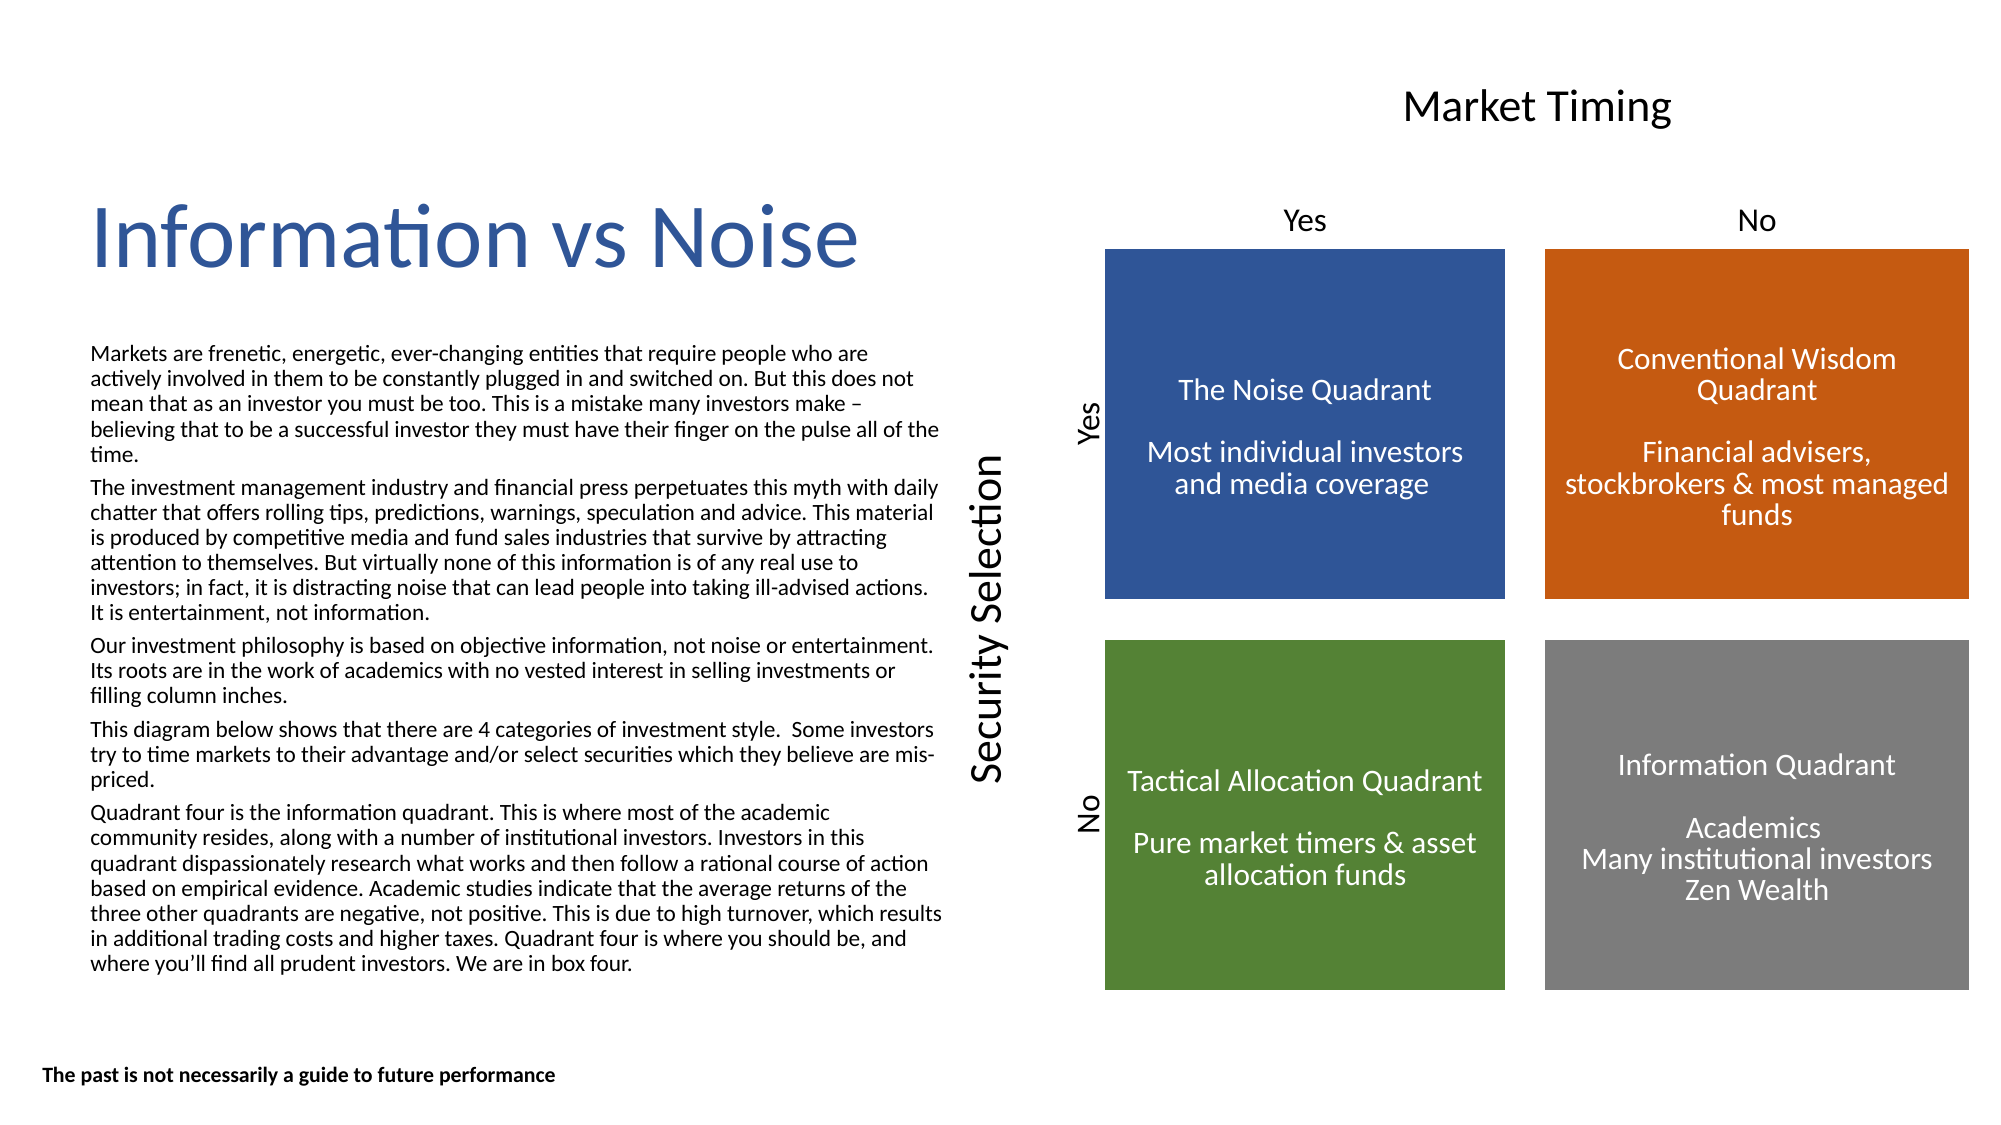

|  |  | Market Timing |  |  |
| --- | --- | --- | --- | --- |
|  |  | Yes |  | No |
| Security Selection | Yes | The Noise Quadrant Most individual investors and media coverage |  | Conventional Wisdom Quadrant Financial advisers, stockbrokers & most managed funds |
|  |  |  |  |  |
|  | No | Tactical Allocation Quadrant Pure market timers & asset allocation funds |  | Information Quadrant Academics Many institutional investors Zen Wealth |
# Information vs Noise
Markets are frenetic, energetic, ever-changing entities that require people who are actively involved in them to be constantly plugged in and switched on. But this does not mean that as an investor you must be too. This is a mistake many investors make – believing that to be a successful investor they must have their finger on the pulse all of the time.
The investment management industry and financial press perpetuates this myth with daily chatter that offers rolling tips, predictions, warnings, speculation and advice. This material is produced by competitive media and fund sales industries that survive by attracting attention to themselves. But virtually none of this information is of any real use to investors; in fact, it is distracting noise that can lead people into taking ill-advised actions. It is entertainment, not information.
Our investment philosophy is based on objective information, not noise or entertainment. Its roots are in the work of academics with no vested interest in selling investments or filling column inches.
This diagram below shows that there are 4 categories of investment style.  Some investors try to time markets to their advantage and/or select securities which they believe are mis-priced.
Quadrant four is the information quadrant. This is where most of the academic community resides, along with a number of institutional investors. Investors in this quadrant dispassionately research what works and then follow a rational course of action based on empirical evidence. Academic studies indicate that the average returns of the three other quadrants are negative, not positive. This is due to high turnover, which results in additional trading costs and higher taxes. Quadrant four is where you should be, and where you’ll find all prudent investors. We are in box four.

The past is not necessarily a guide to future performance